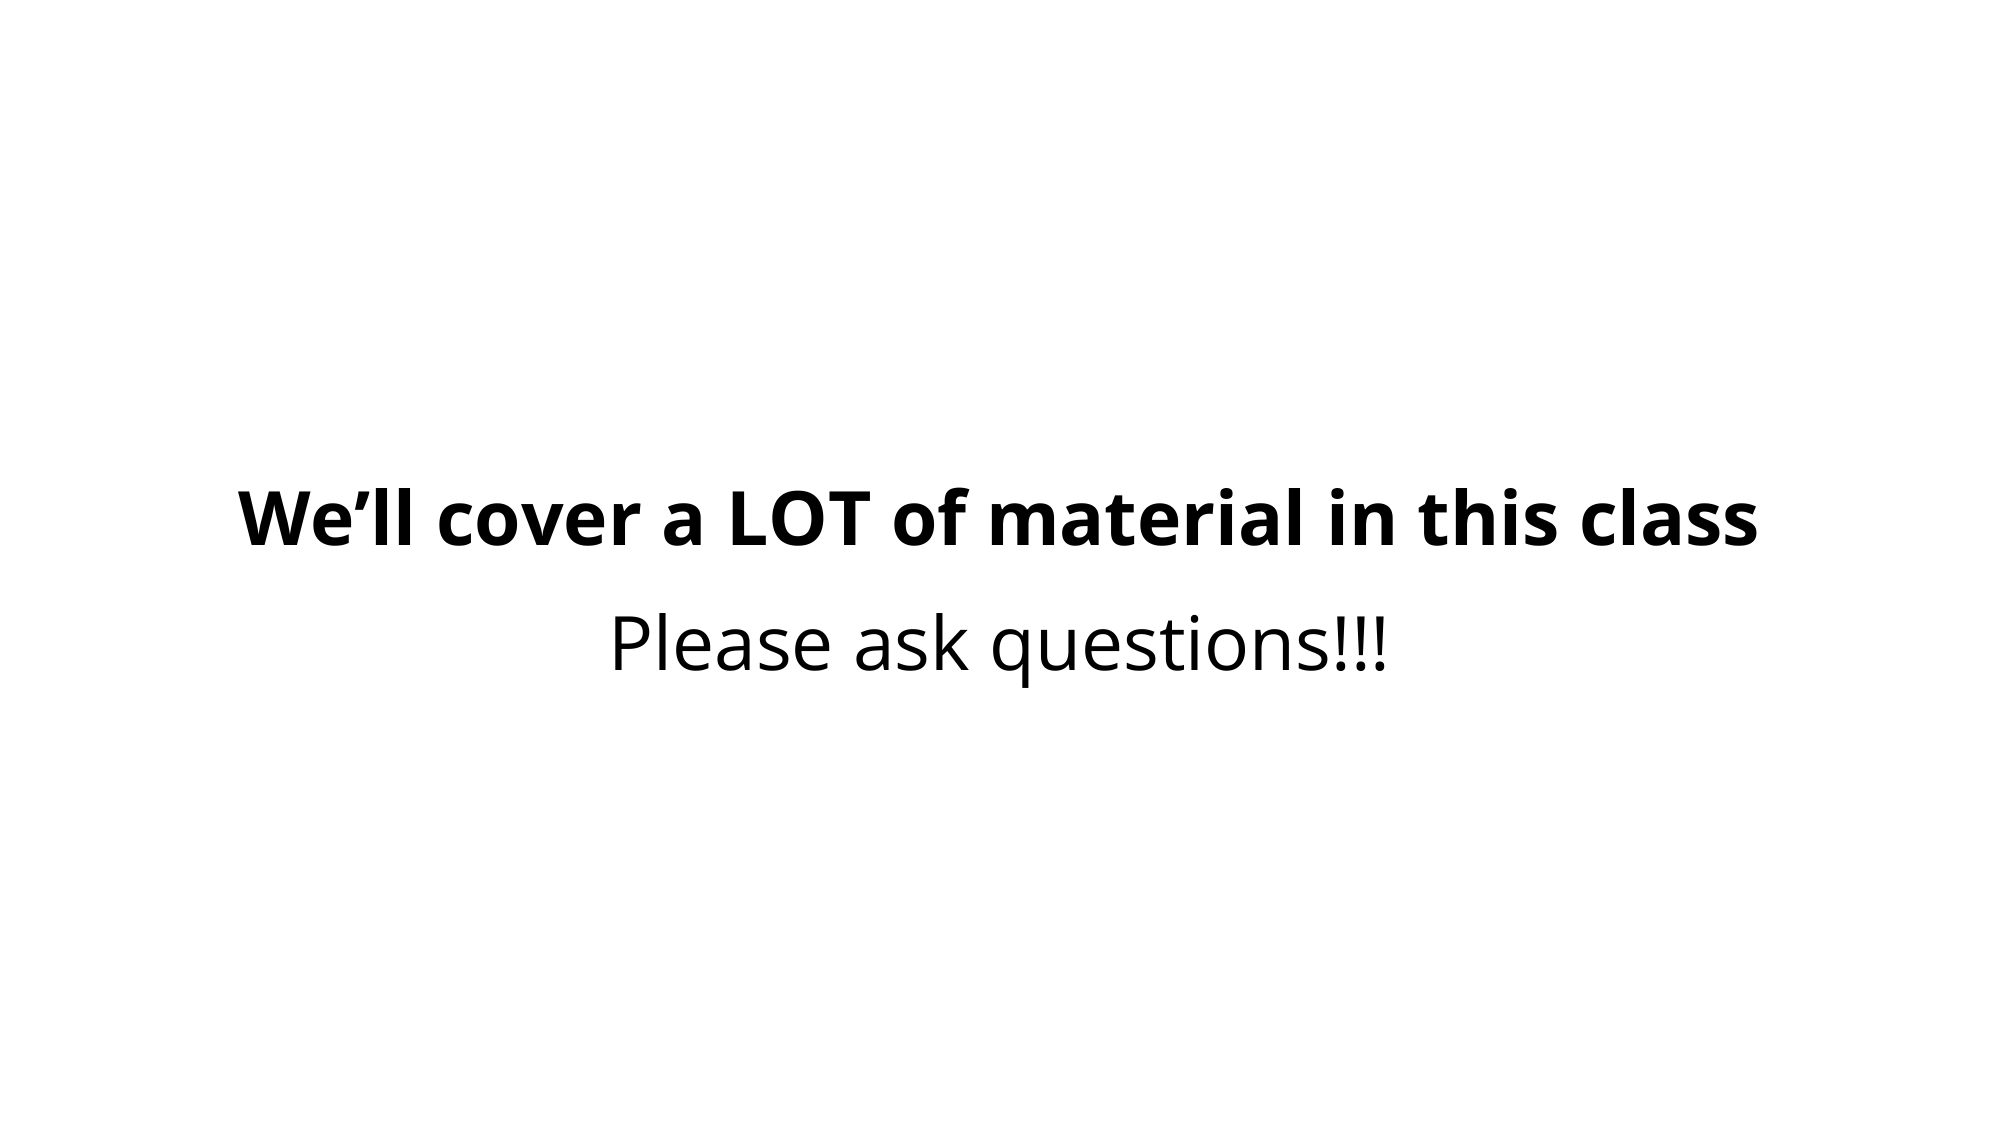

# We’ll cover a LOT of material in this class
Please ask questions!!!